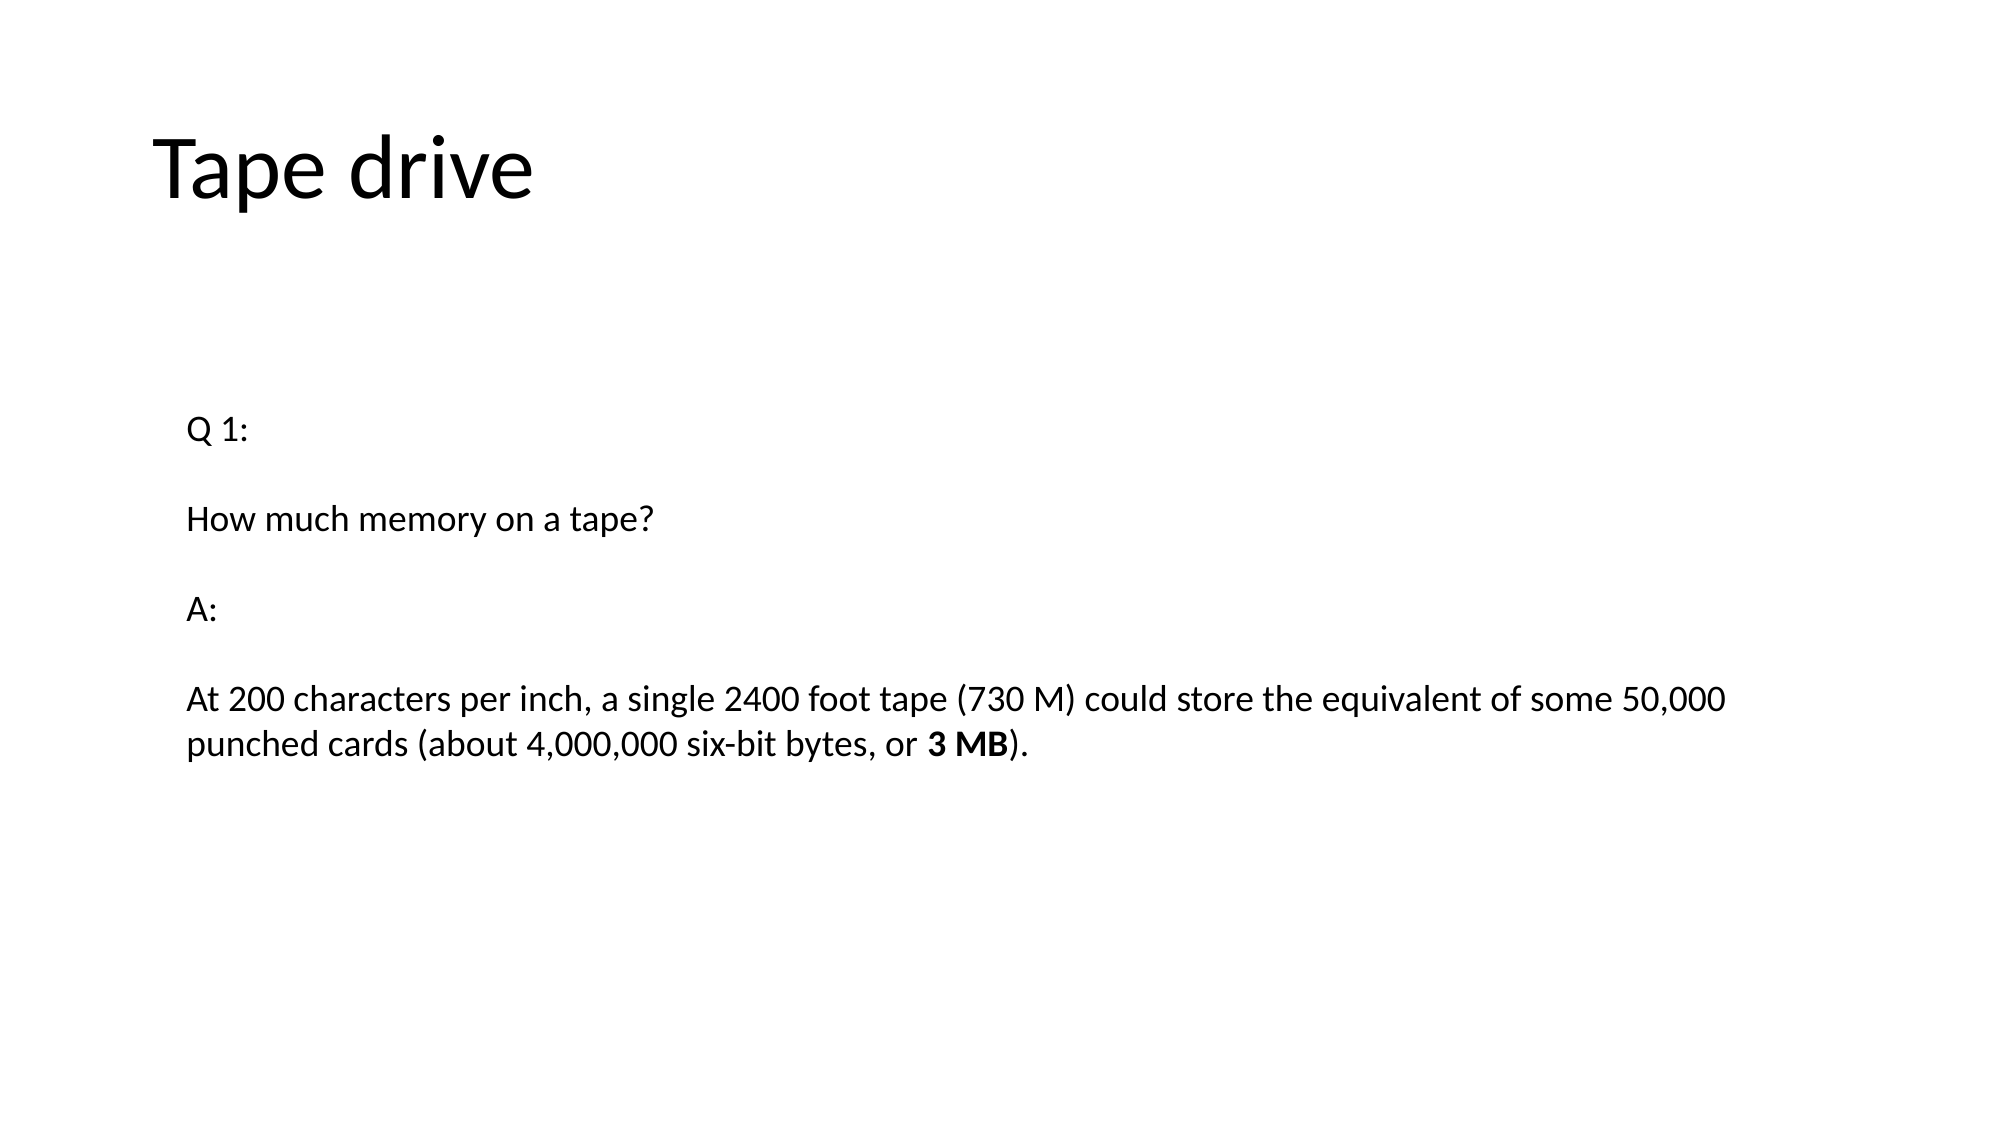

# Tape drive

Q 1:

How much memory on a tape?

A:

At 200 characters per inch, a single 2400 foot tape (730 M) could store the equivalent of some 50,000 punched cards (about 4,000,000 six-bit bytes, or 3 MB).